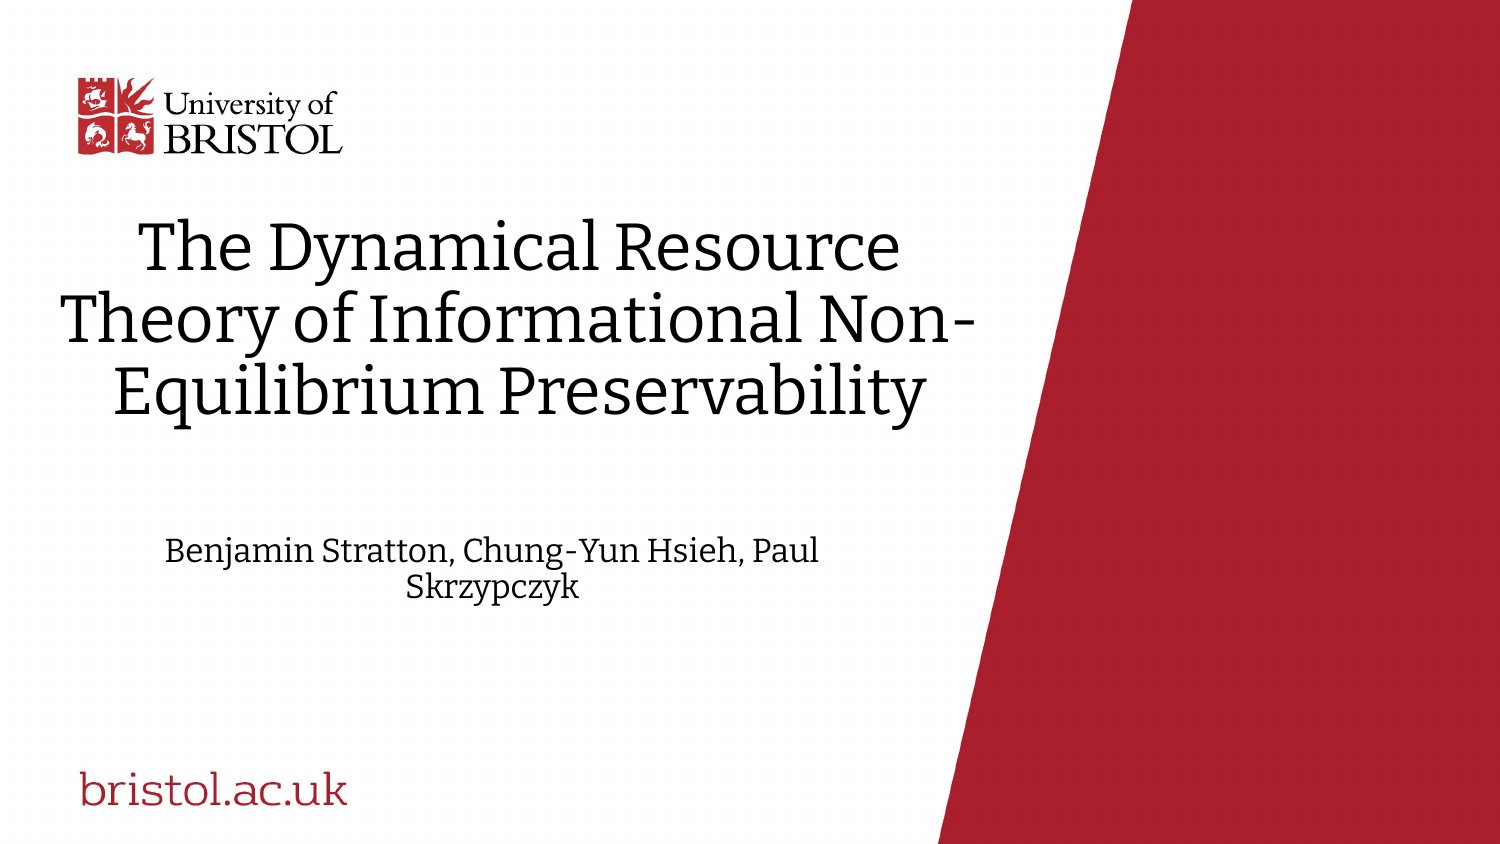

# The Dynamical Resource Theory of Informational Non-Equilibrium Preservability
Benjamin Stratton, Chung-Yun Hsieh, Paul Skrzypczyk